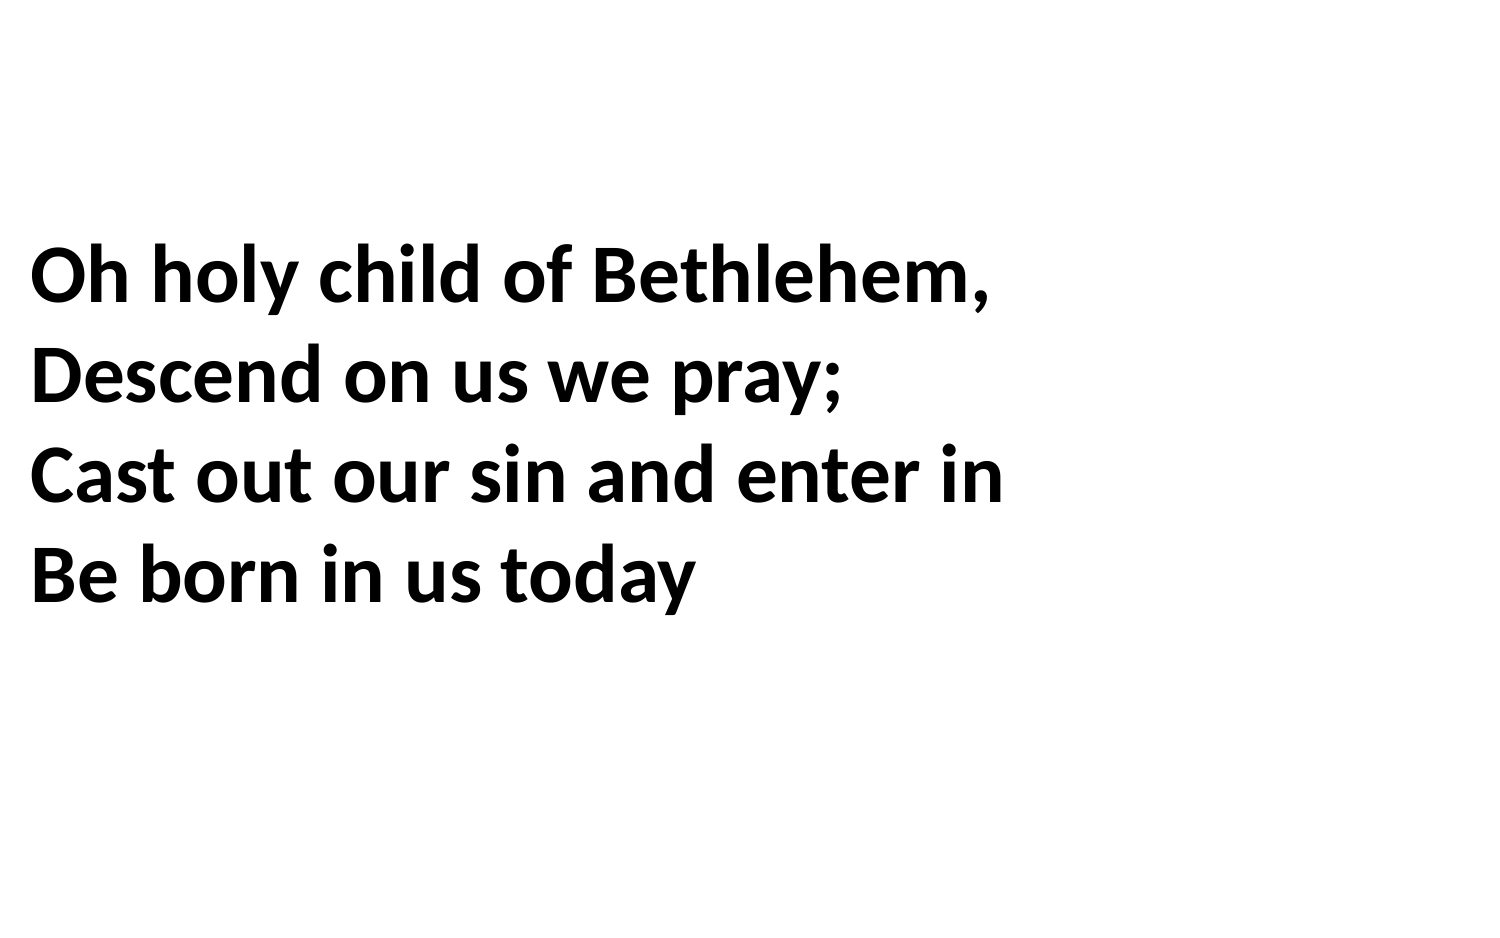

Oh holy child of Bethlehem,
Descend on us we pray;
Cast out our sin and enter in
Be born in us today